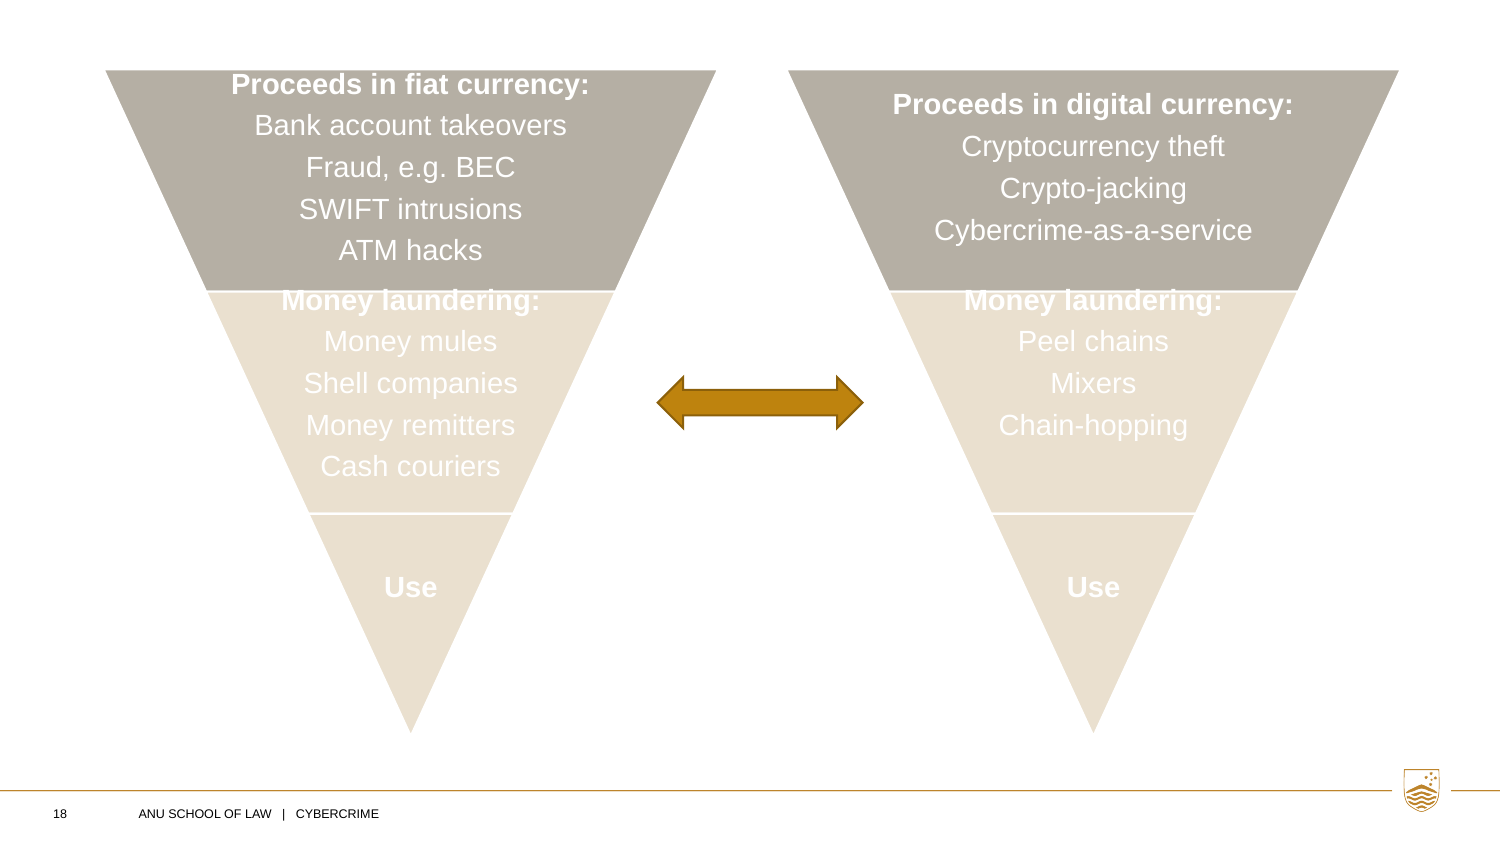

Proceeds in fiat currency:
Bank account takeovers
Fraud, e.g. BEC
SWIFT intrusions
ATM hacks
Money laundering:
Money mules
Shell companies
Money remitters
Cash couriers
Use
Proceeds in digital currency:
Cryptocurrency theft
Crypto-jacking
Cybercrime-as-a-service
Money laundering:
Peel chains
Mixers
Chain-hopping

Use

18
ANU SCHOOL OF LAW   |   CYBERCRIME